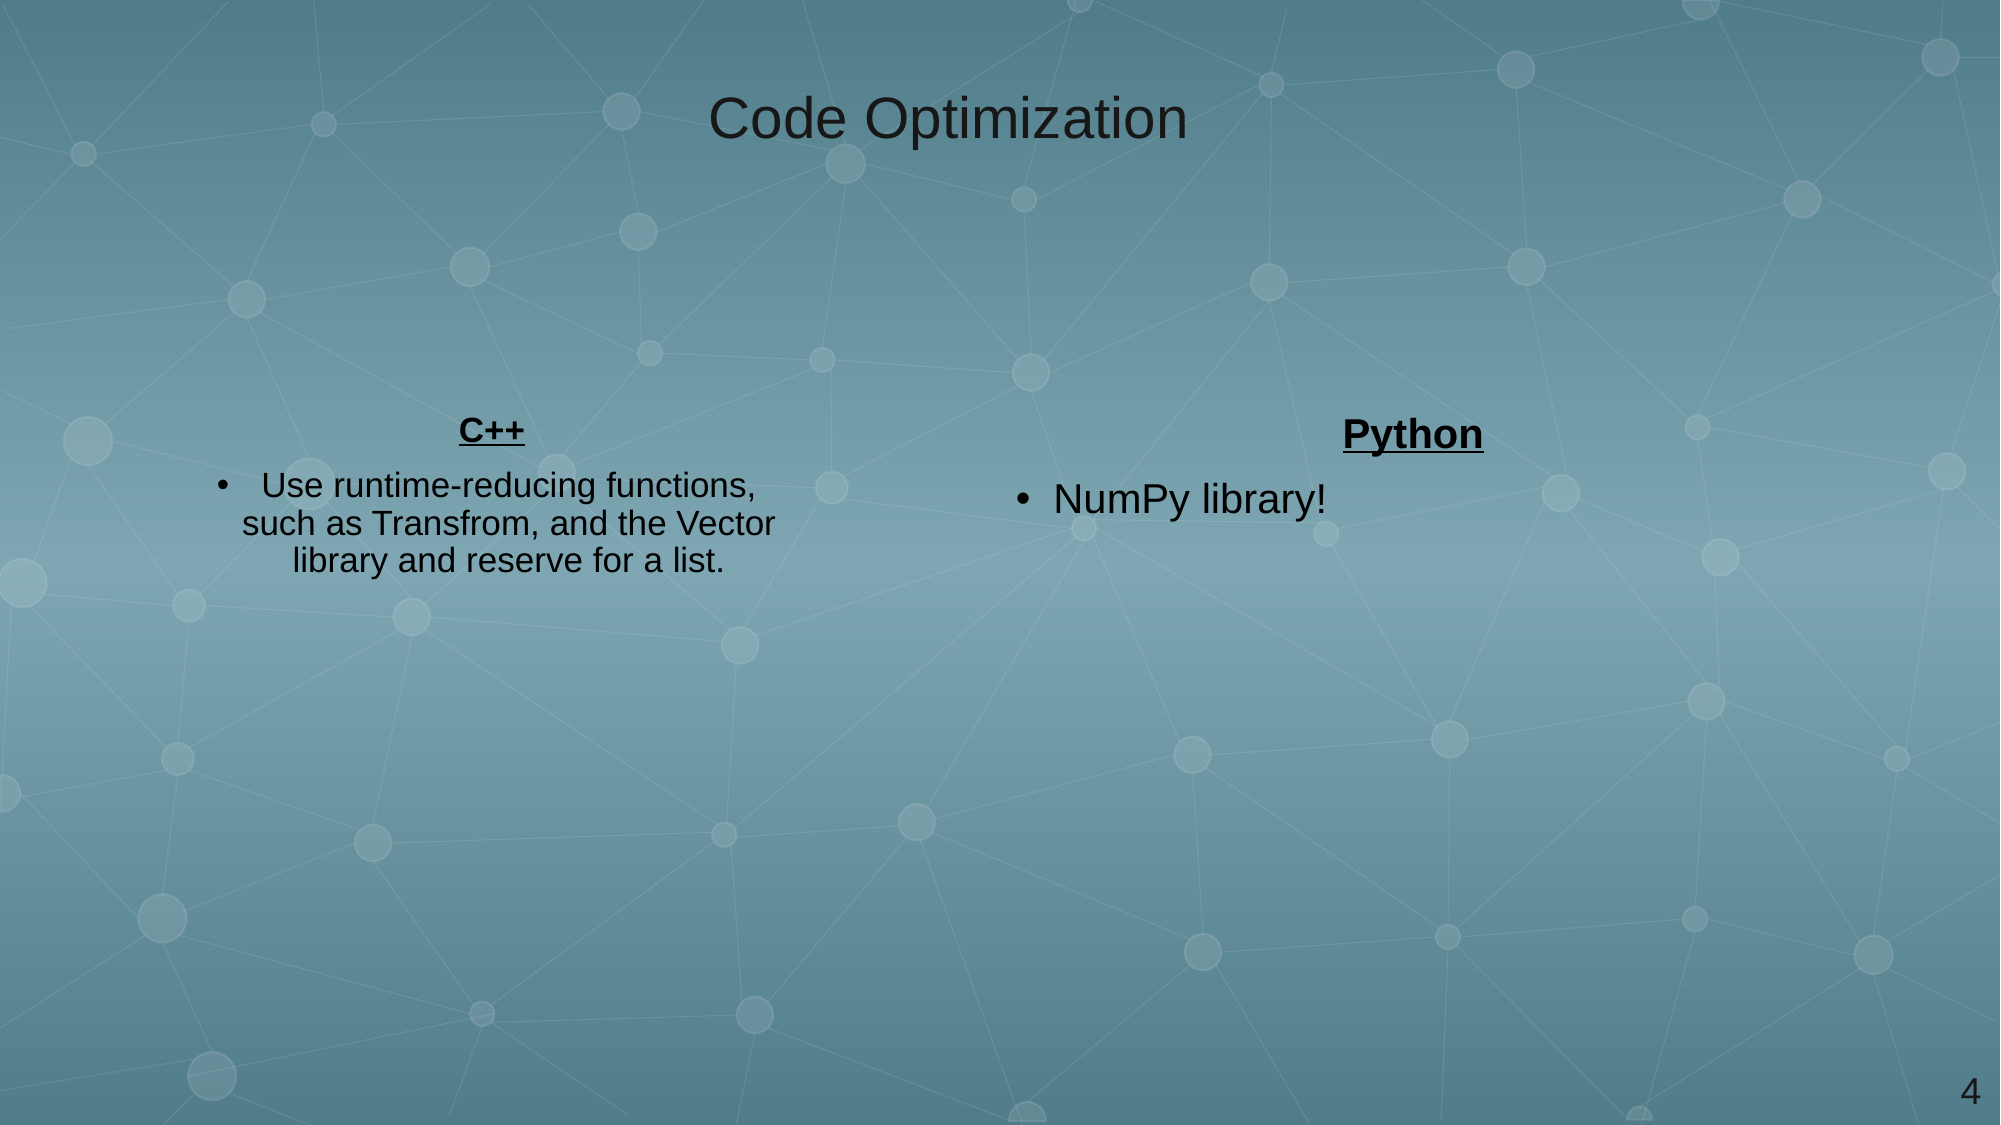

Code Optimization
C++
Use runtime-reducing functions, such as Transfrom, and the Vector library and reserve for a list.
Python
NumPy library!

4